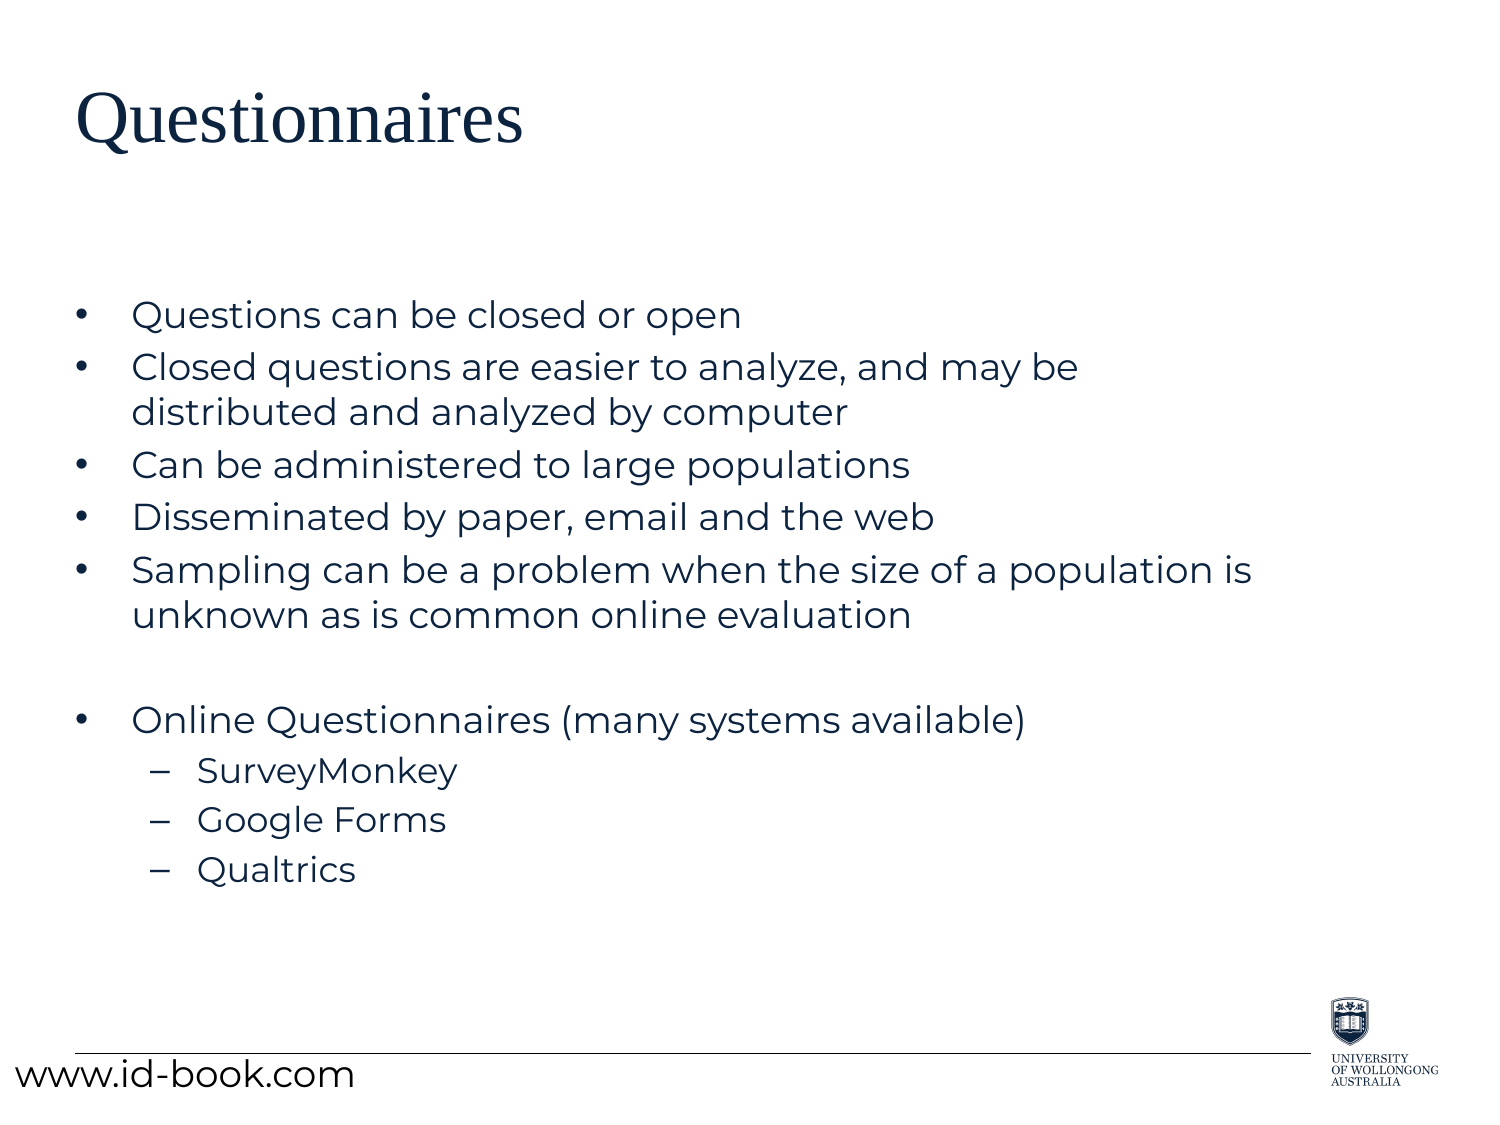

# Questionnaires

Questions can be closed or open
Closed questions are easier to analyze, and may be distributed and analyzed by computer
Can be administered to large populations
Disseminated by paper, email and the web
Sampling can be a problem when the size of a population is unknown as is common online evaluation

Online Questionnaires (many systems available)
SurveyMonkey
Google Forms
Qualtrics

www.id-book.com